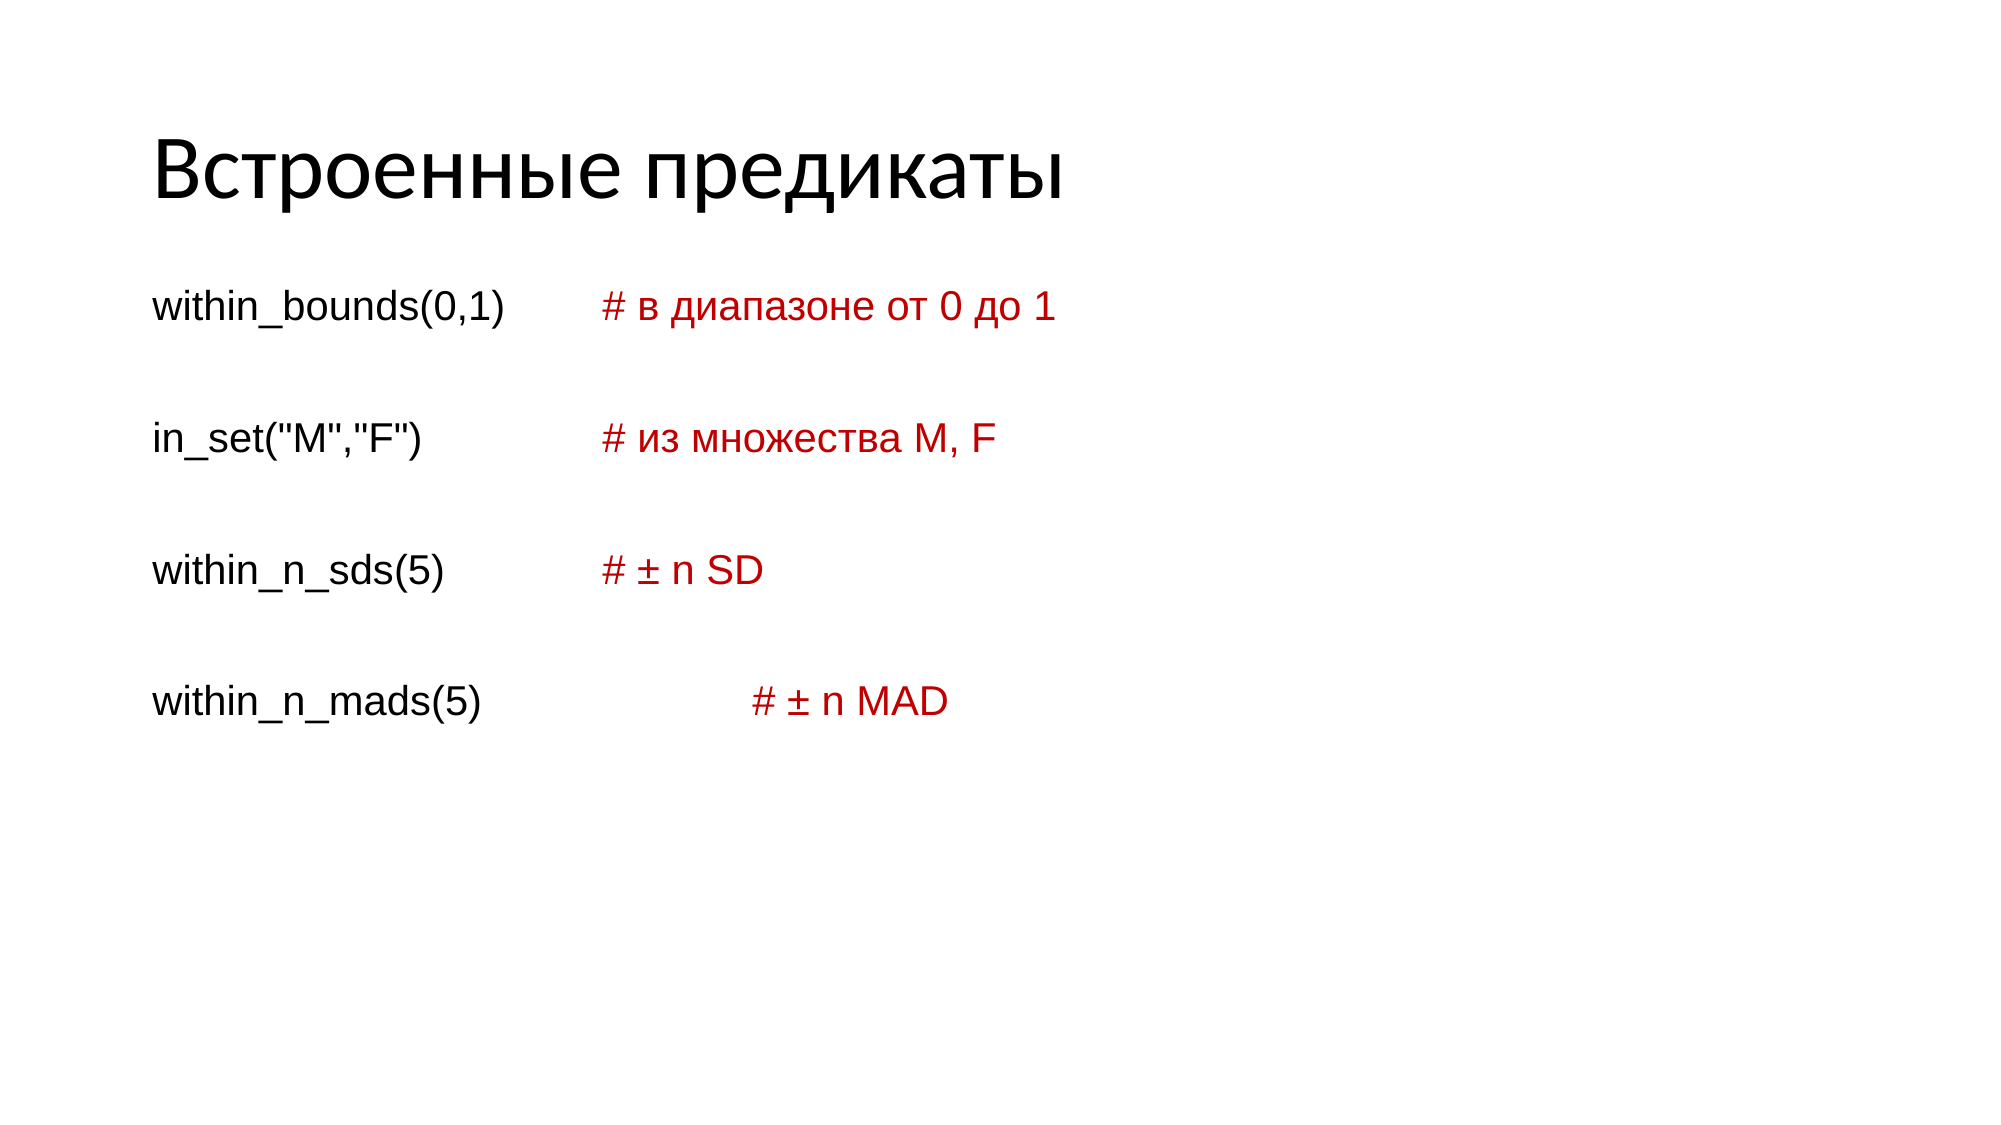

# Встроенные предикаты
within_bounds(0,1)	# в диапазоне от 0 до 1

in_set("M","F")		# из множества M, F

within_n_sds(5)		# ± n SD

within_n_mads(5)		# ± n MAD